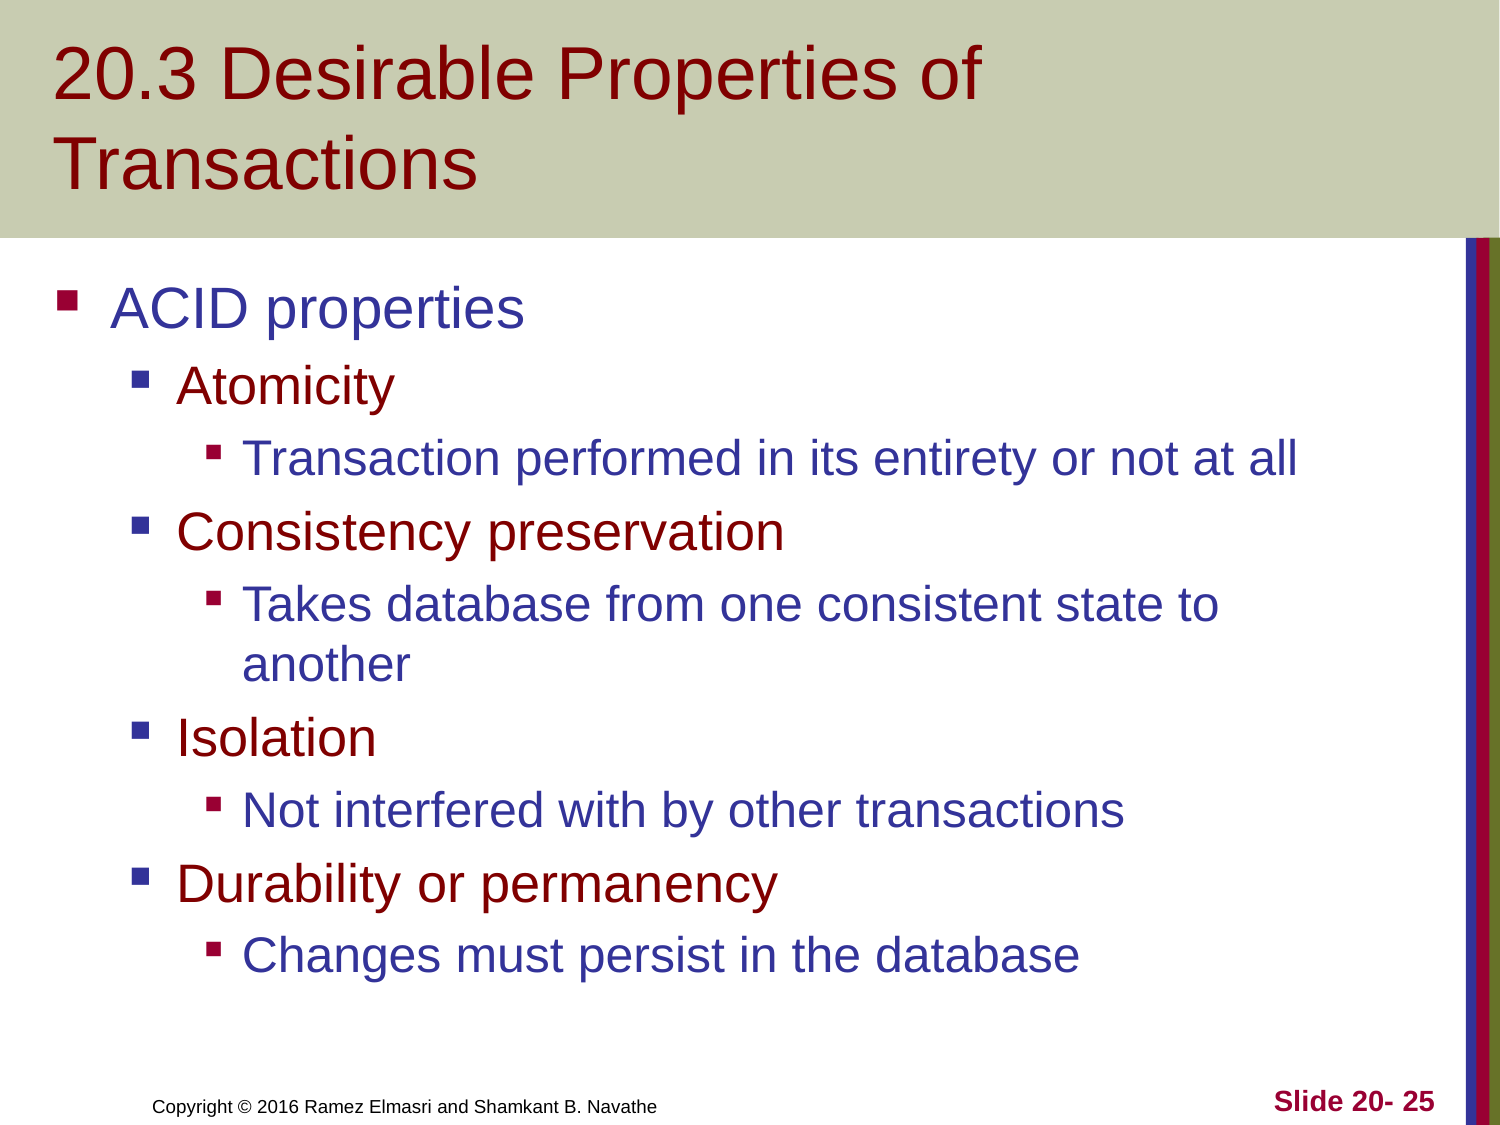

# 20.3 Desirable Properties of Transactions
ACID properties
Atomicity
Transaction performed in its entirety or not at all
Consistency preservation
Takes database from one consistent state to another
Isolation
Not interfered with by other transactions
Durability or permanency
Changes must persist in the database
Slide 20- 25